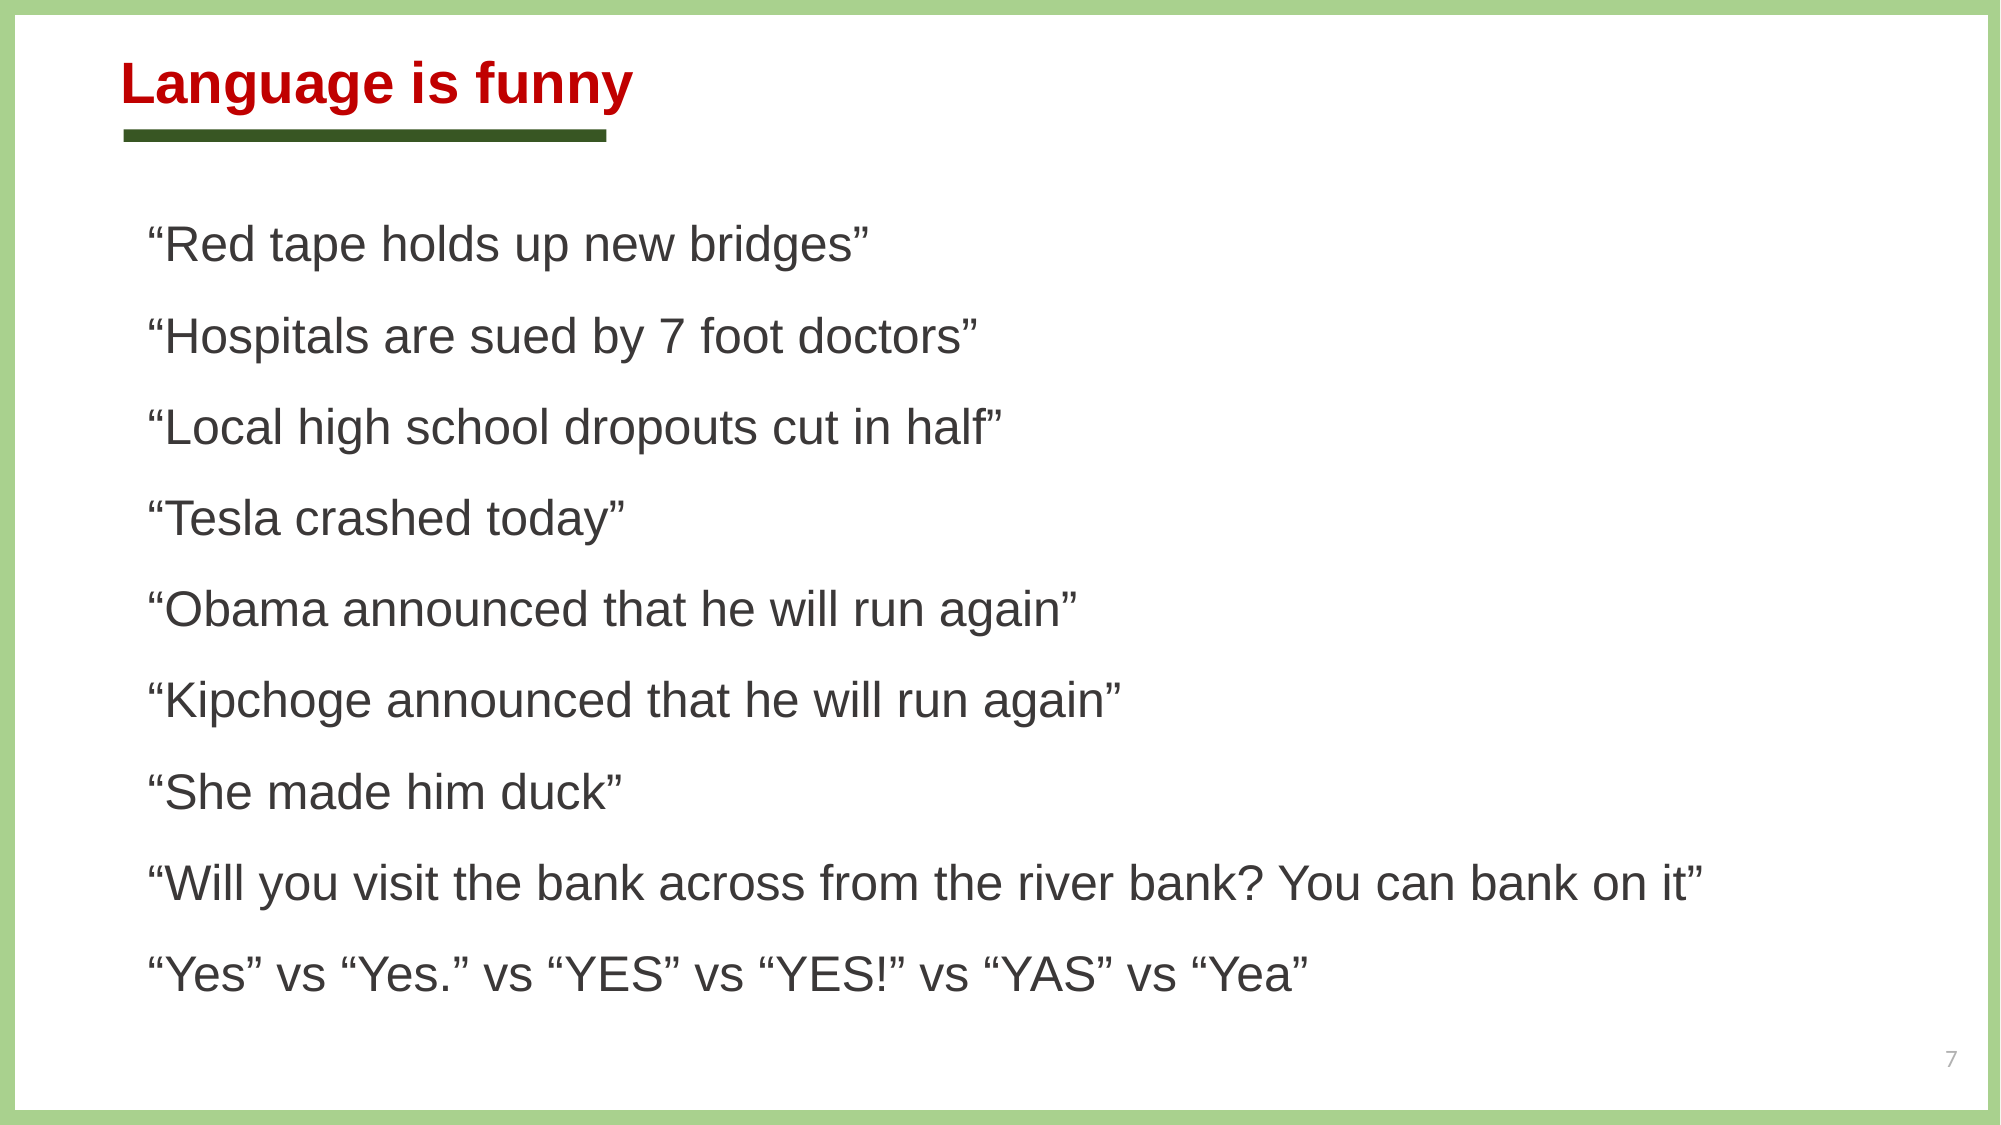

# Language is funny

“Red tape holds up new bridges”
“Hospitals are sued by 7 foot doctors”
“Local high school dropouts cut in half”
“Tesla crashed today”
“Obama announced that he will run again”
“Kipchoge announced that he will run again”
“She made him duck”
“Will you visit the bank across from the river bank? You can bank on it”
“Yes” vs “Yes.” vs “YES” vs “YES!” vs “YAS” vs “Yea”
7